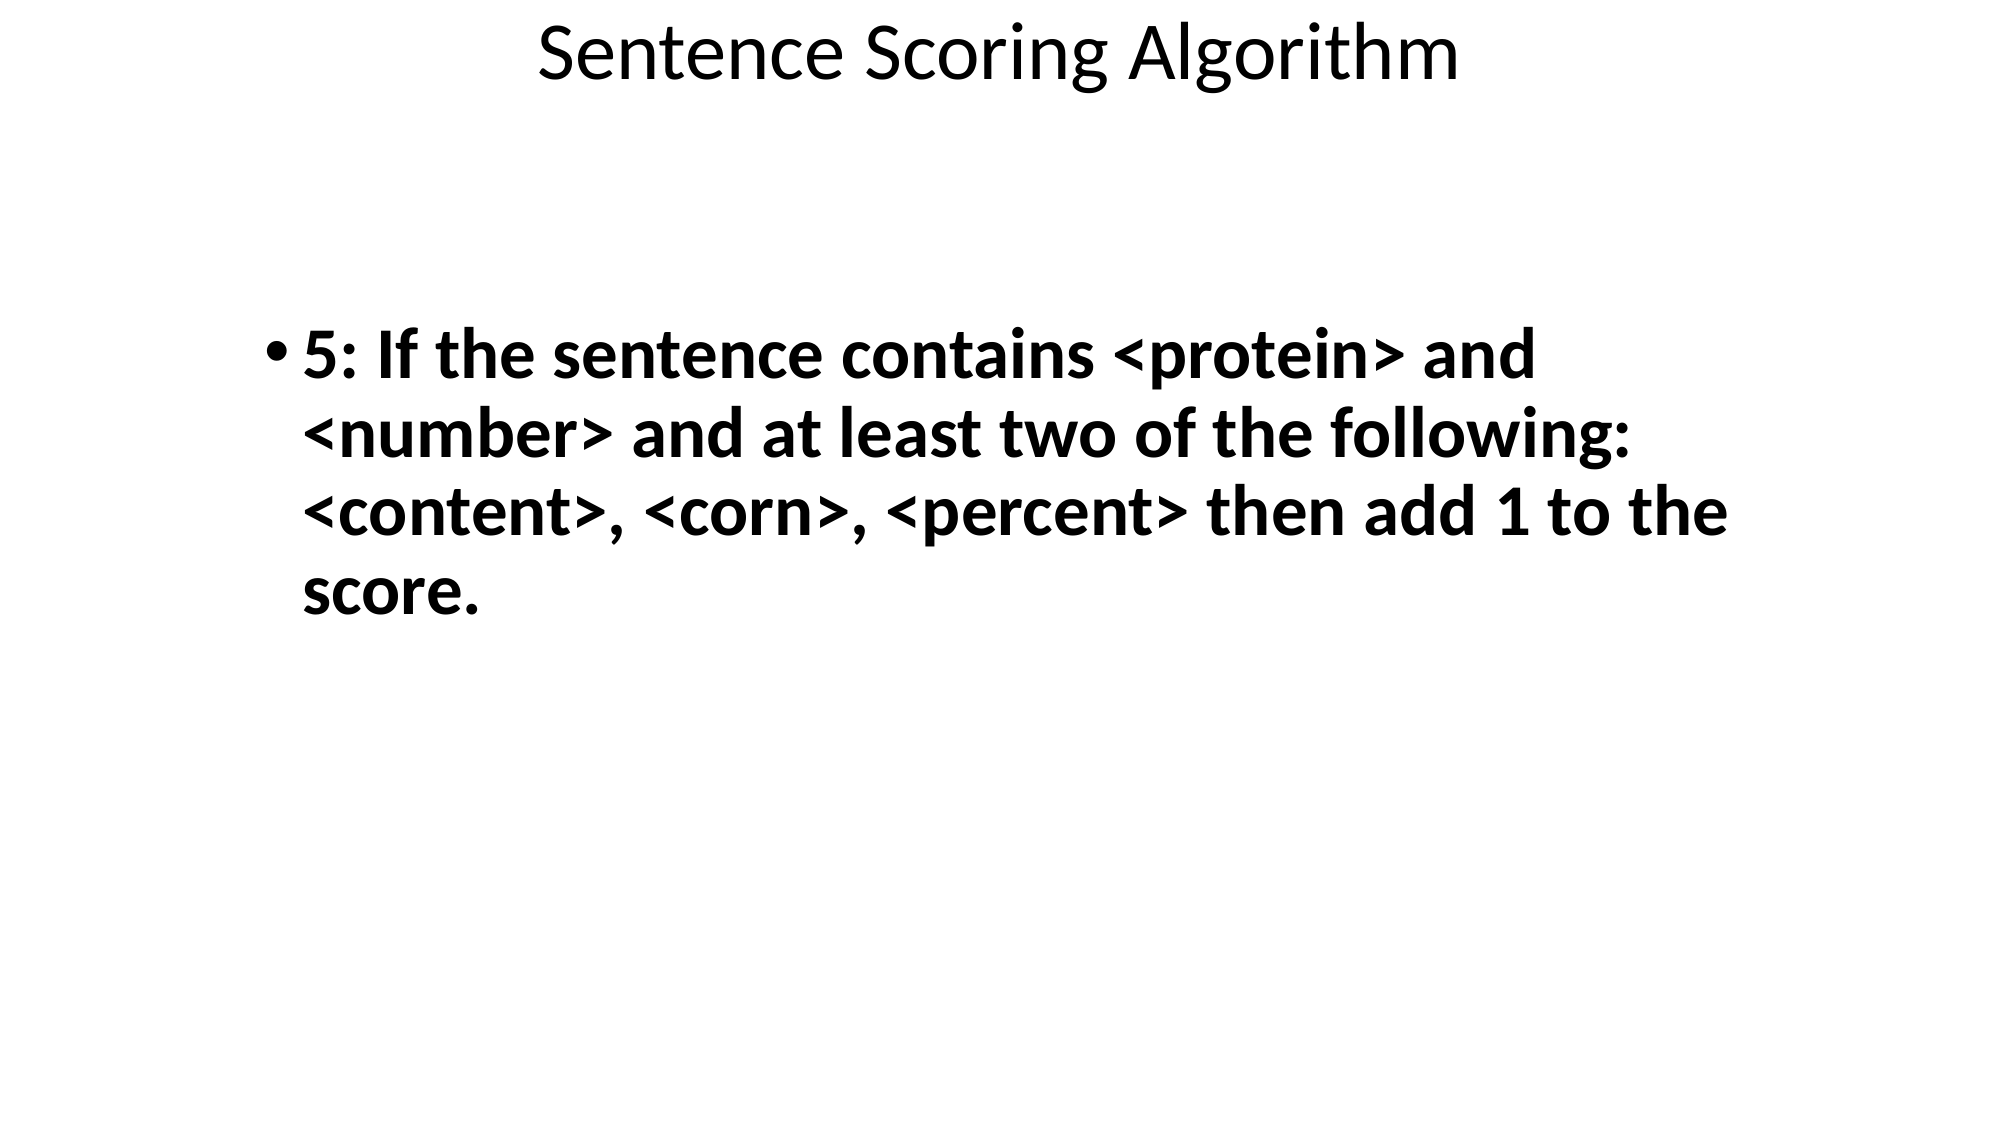

# Sentence Scoring Algorithm

5: If the sentence contains <protein> and <number> and at least two of the following: <content>, <corn>, <percent> then add 1 to the score.